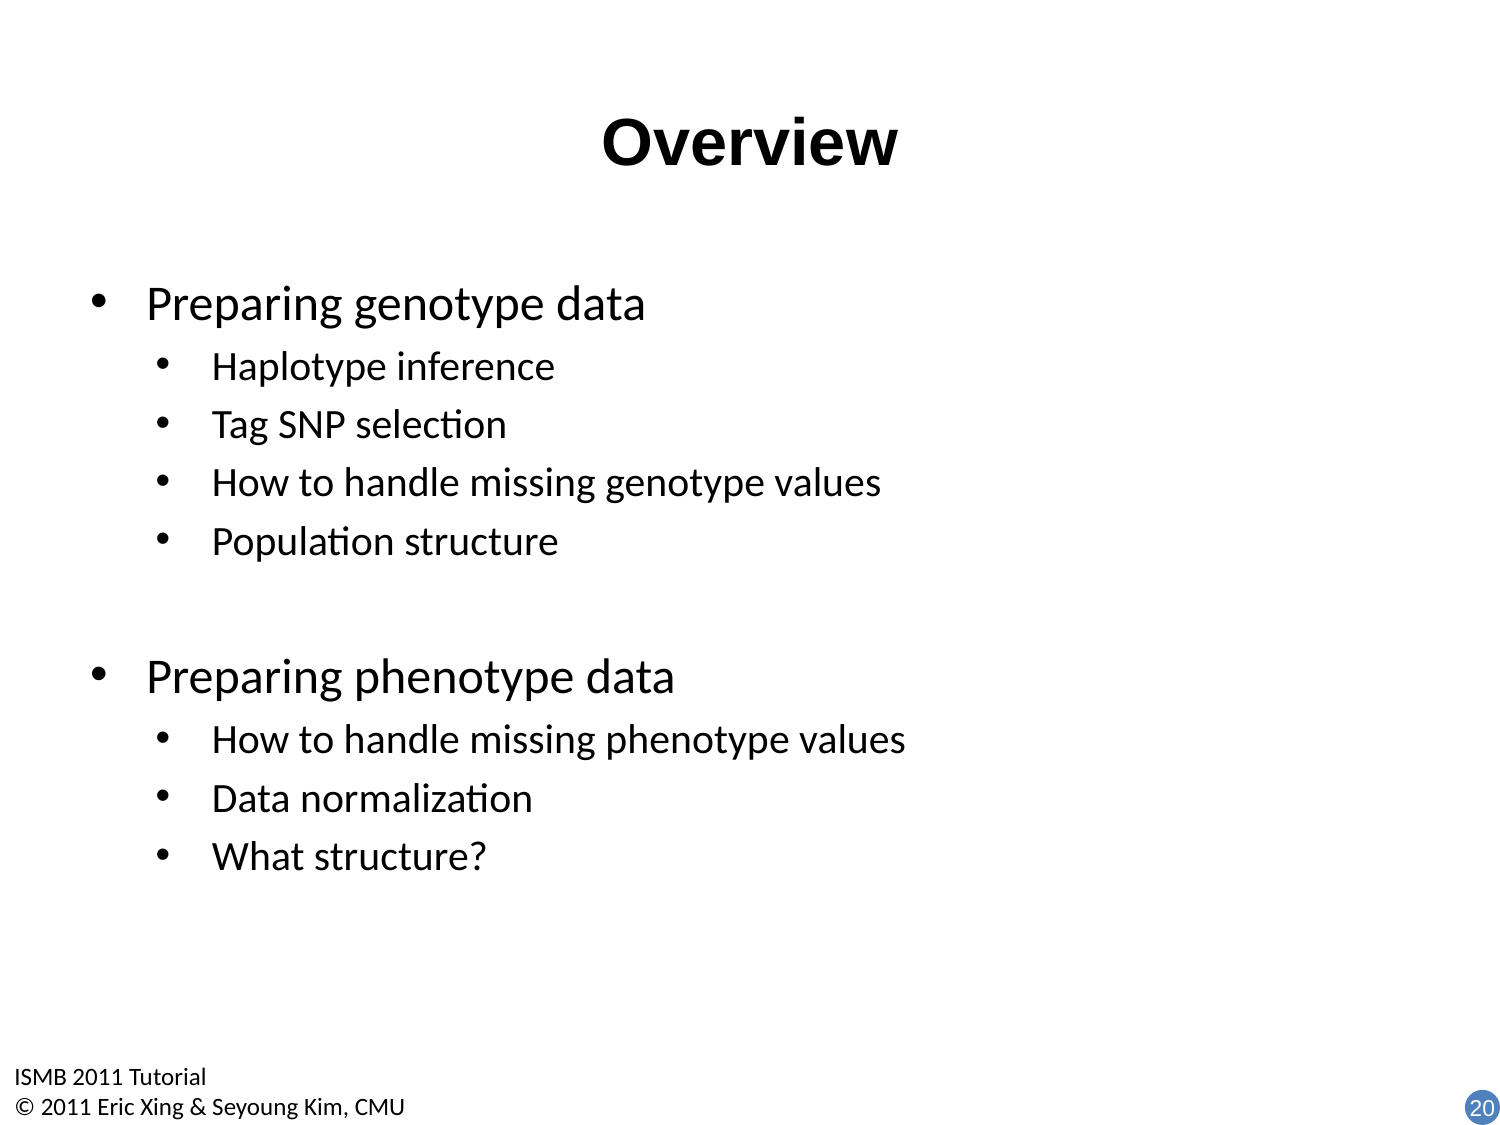

# Overview
Preparing genotype data
Haplotype inference
Tag SNP selection
How to handle missing genotype values
Population structure

Preparing phenotype data
How to handle missing phenotype values
Data normalization
What structure?